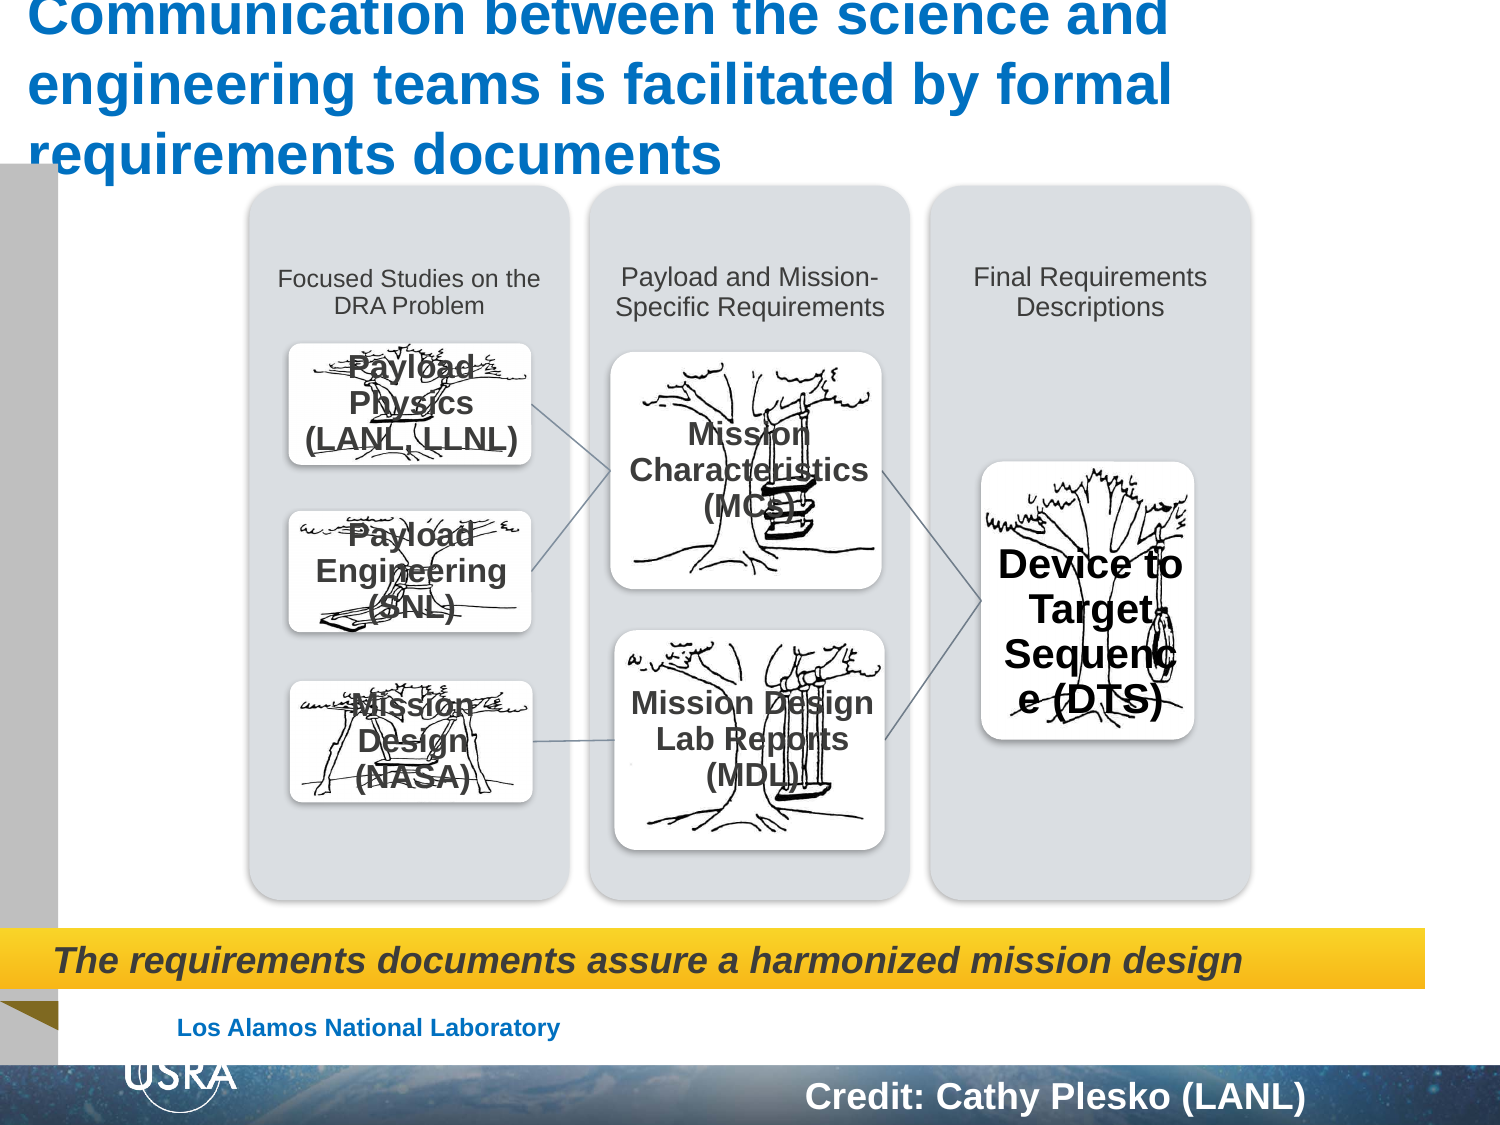

# Communication between the science and engineering teams is facilitated by formal requirements documents

The requirements documents assure a harmonized mission design

Focused Studies on the DRA Problem
Payload and Mission-Specific Requirements
Final Requirements Descriptions

Device to Target Sequence (DTS)

Mission Characteristics (MCs)

Payload Physics (LANL, LLNL)

Payload Engineering (SNL)

Mission Design Lab Reports (MDL)

Mission Design (NASA)
Los Alamos National Laboratory
Credit: Cathy Plesko (LANL)